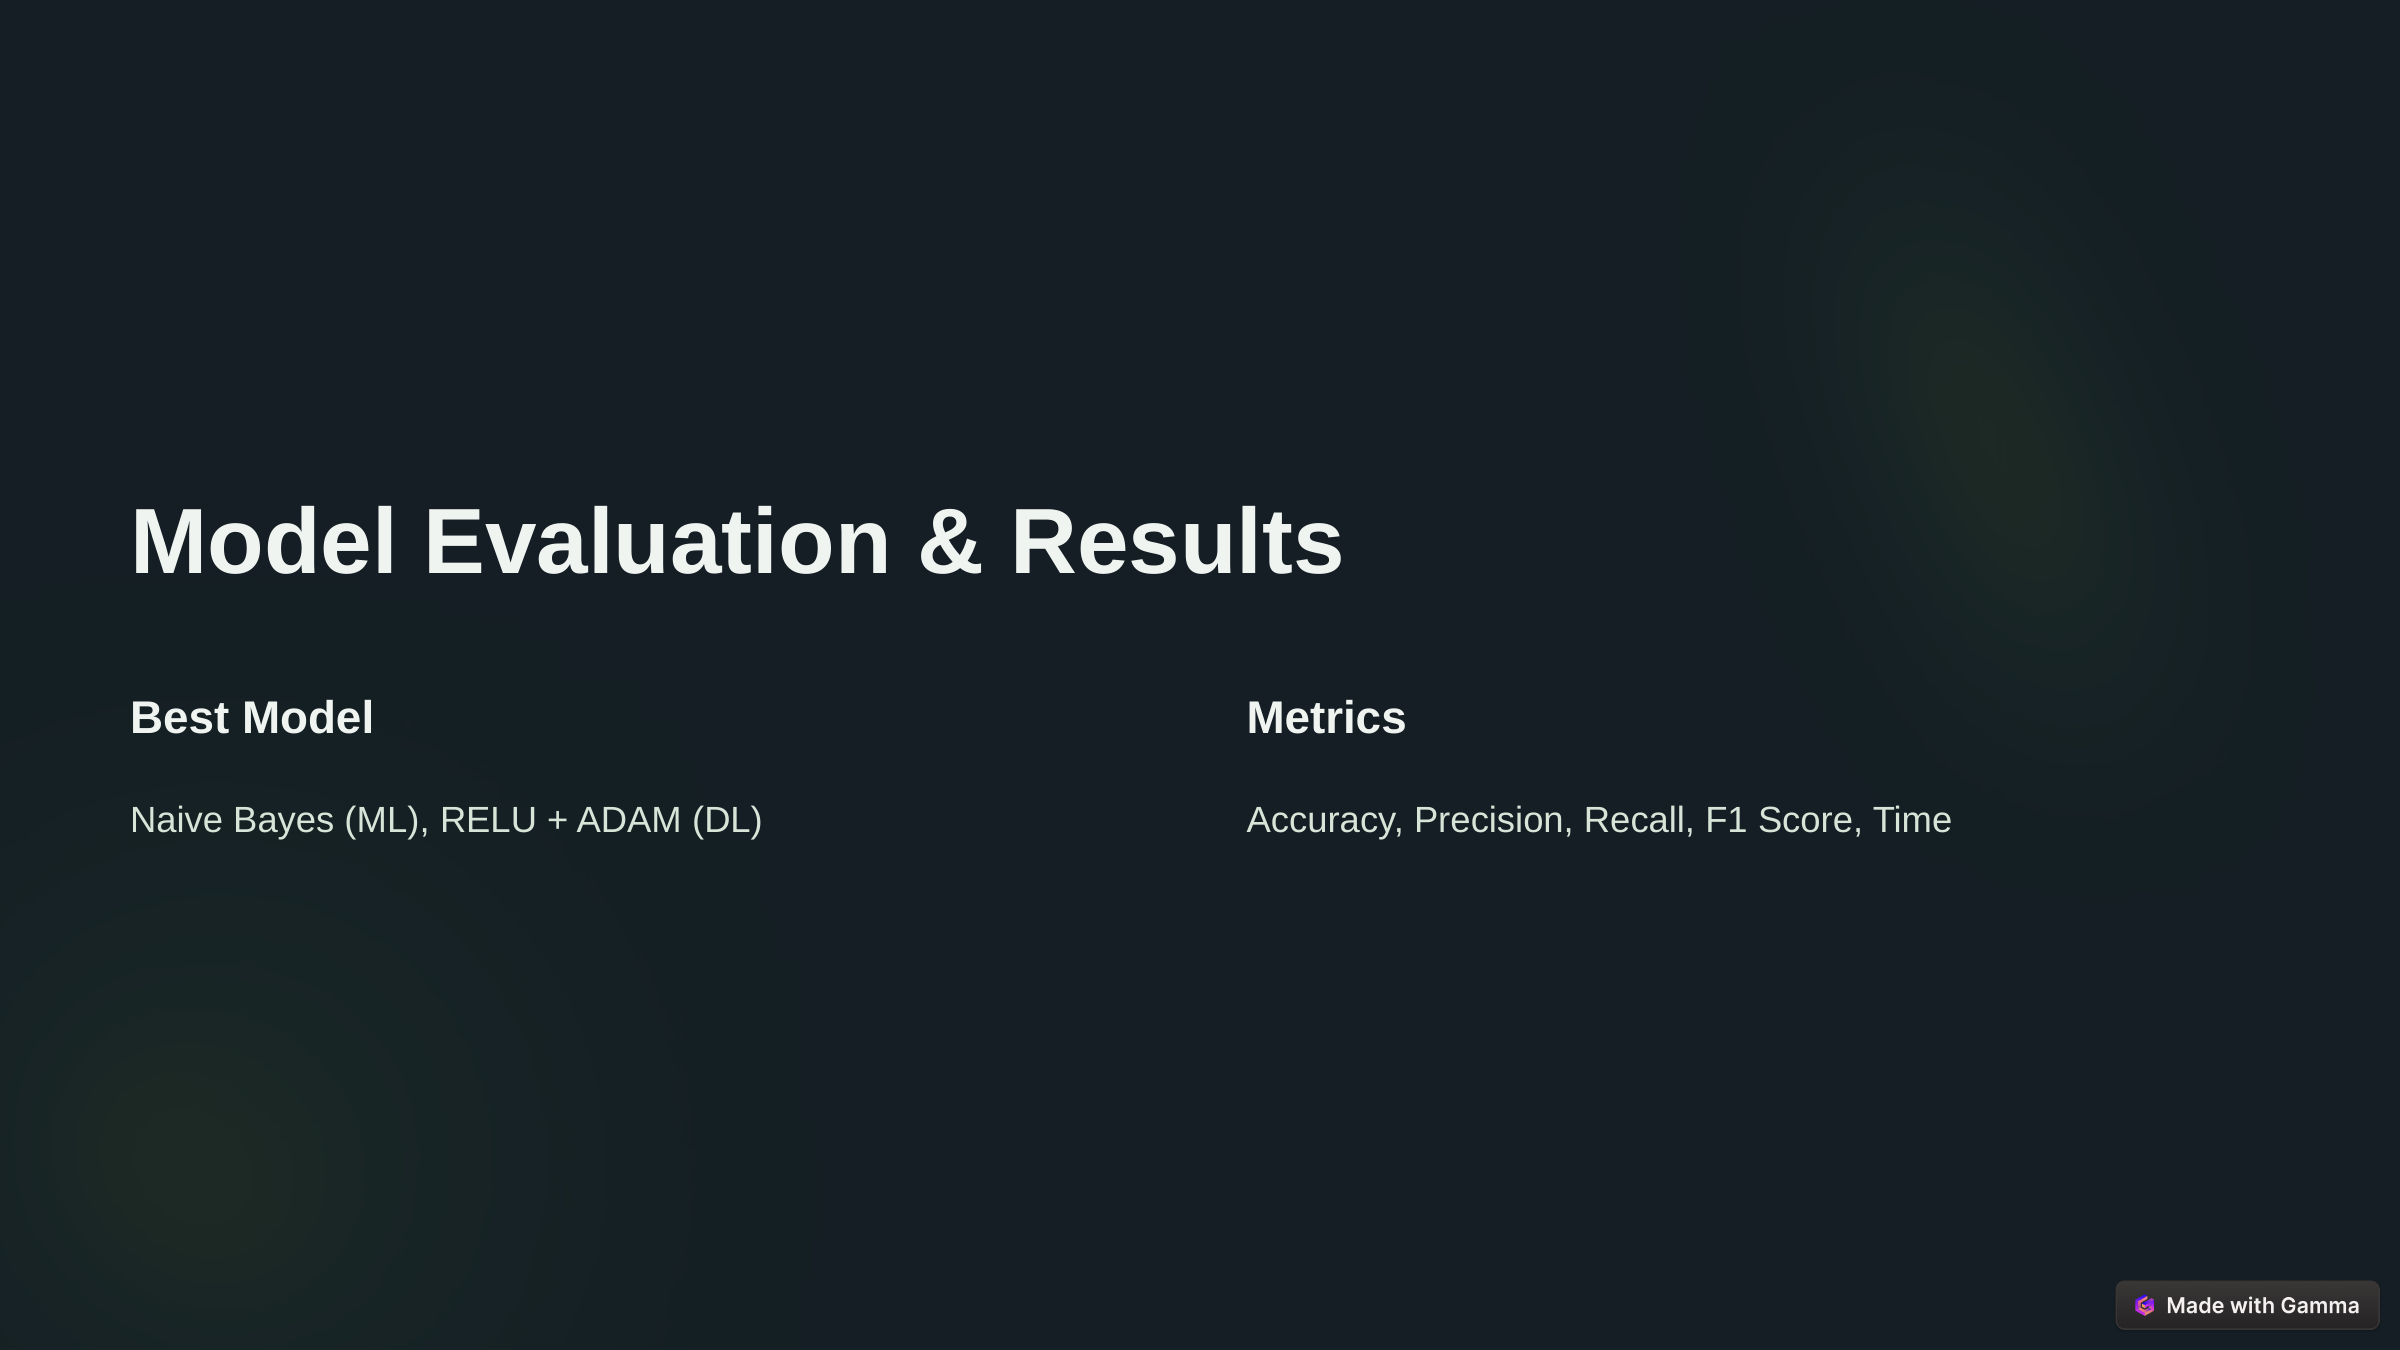

Model Evaluation & Results
Best Model
Metrics
Naive Bayes (ML), RELU + ADAM (DL)
Accuracy, Precision, Recall, F1 Score, Time